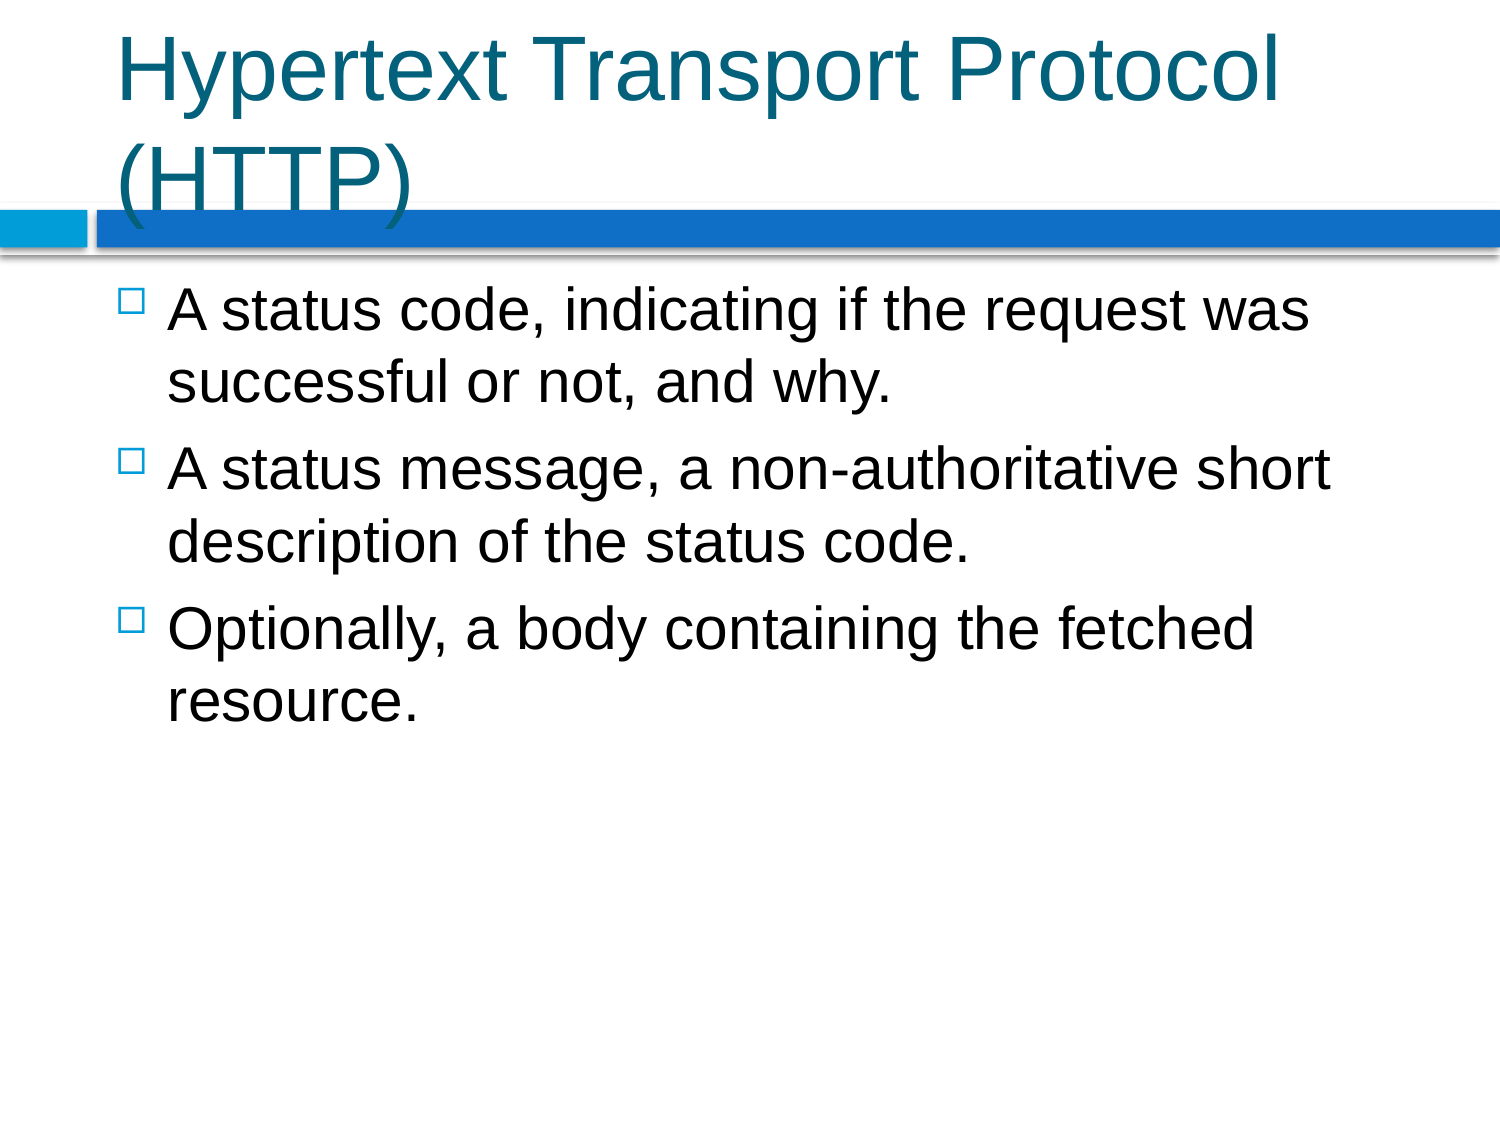

# Hypertext Transport Protocol (HTTP)
33
A status code, indicating if the request was successful or not, and why.
A status message, a non-authoritative short description of the status code.
Optionally, a body containing the fetched resource.